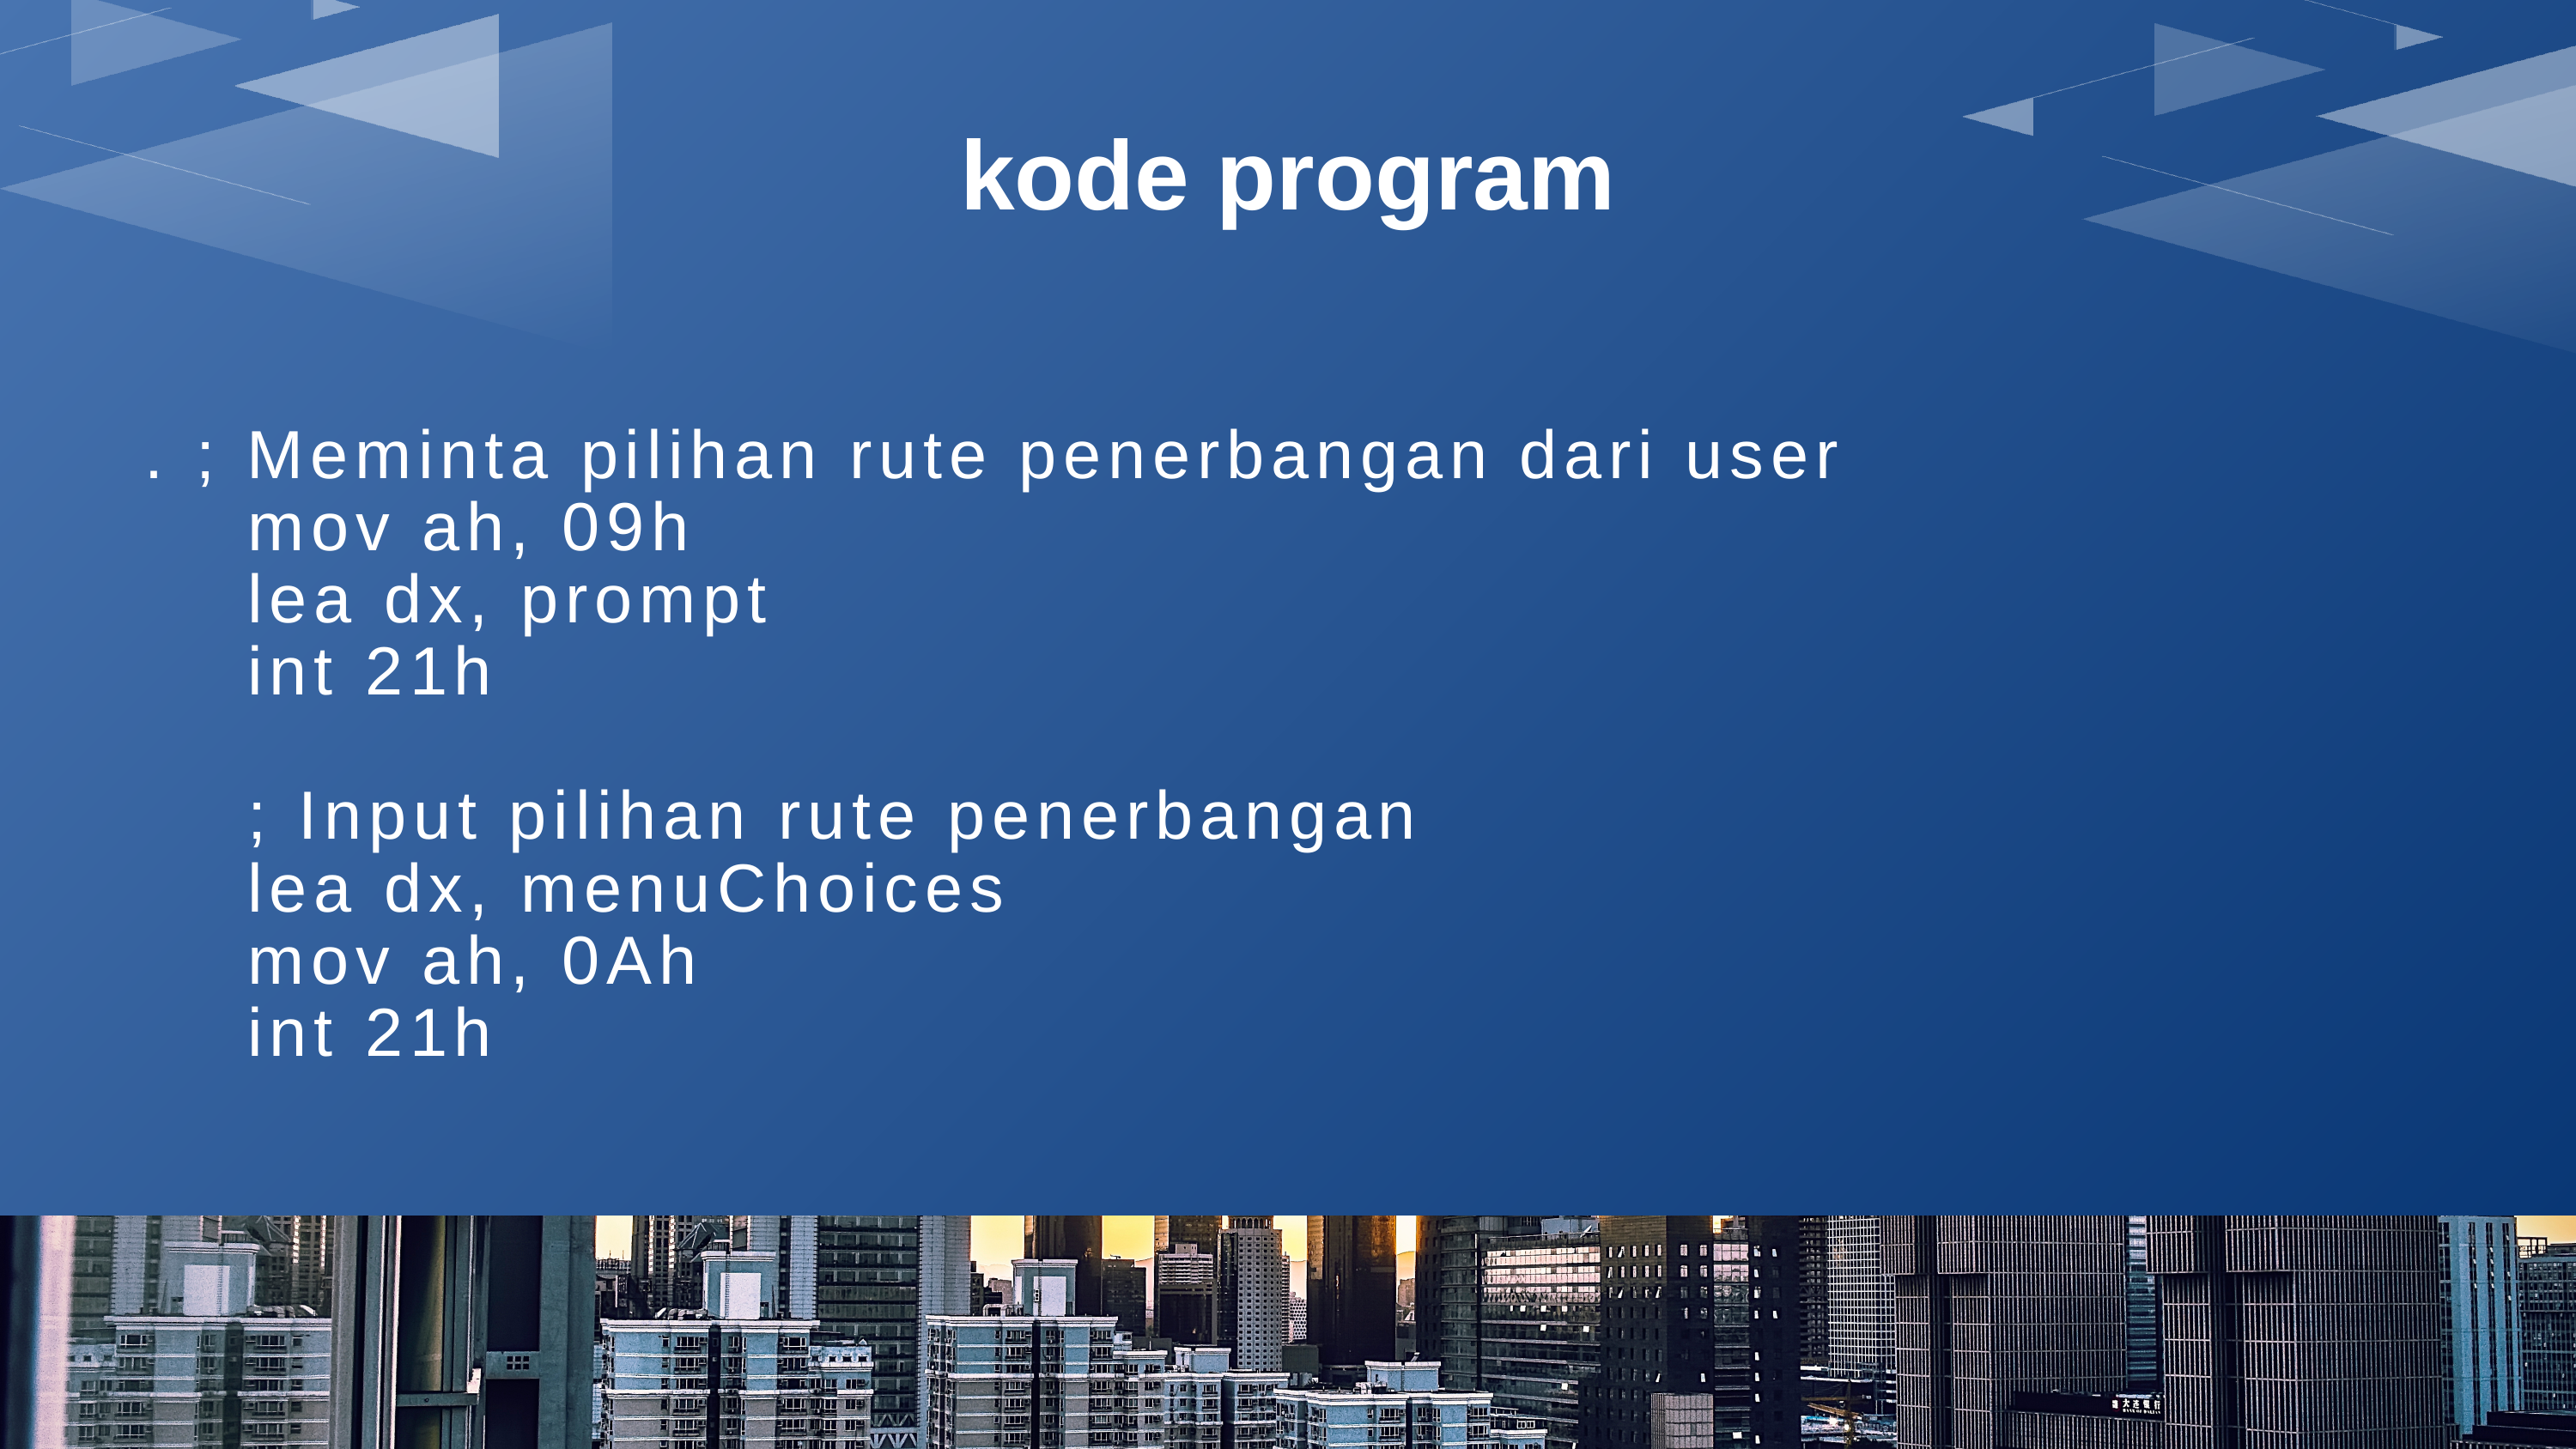

kode program

. ; Meminta pilihan rute penerbangan dari user
    mov ah, 09h
    lea dx, prompt
    int 21h

    ; Input pilihan rute penerbangan
    lea dx, menuChoices
    mov ah, 0Ah
    int 21h